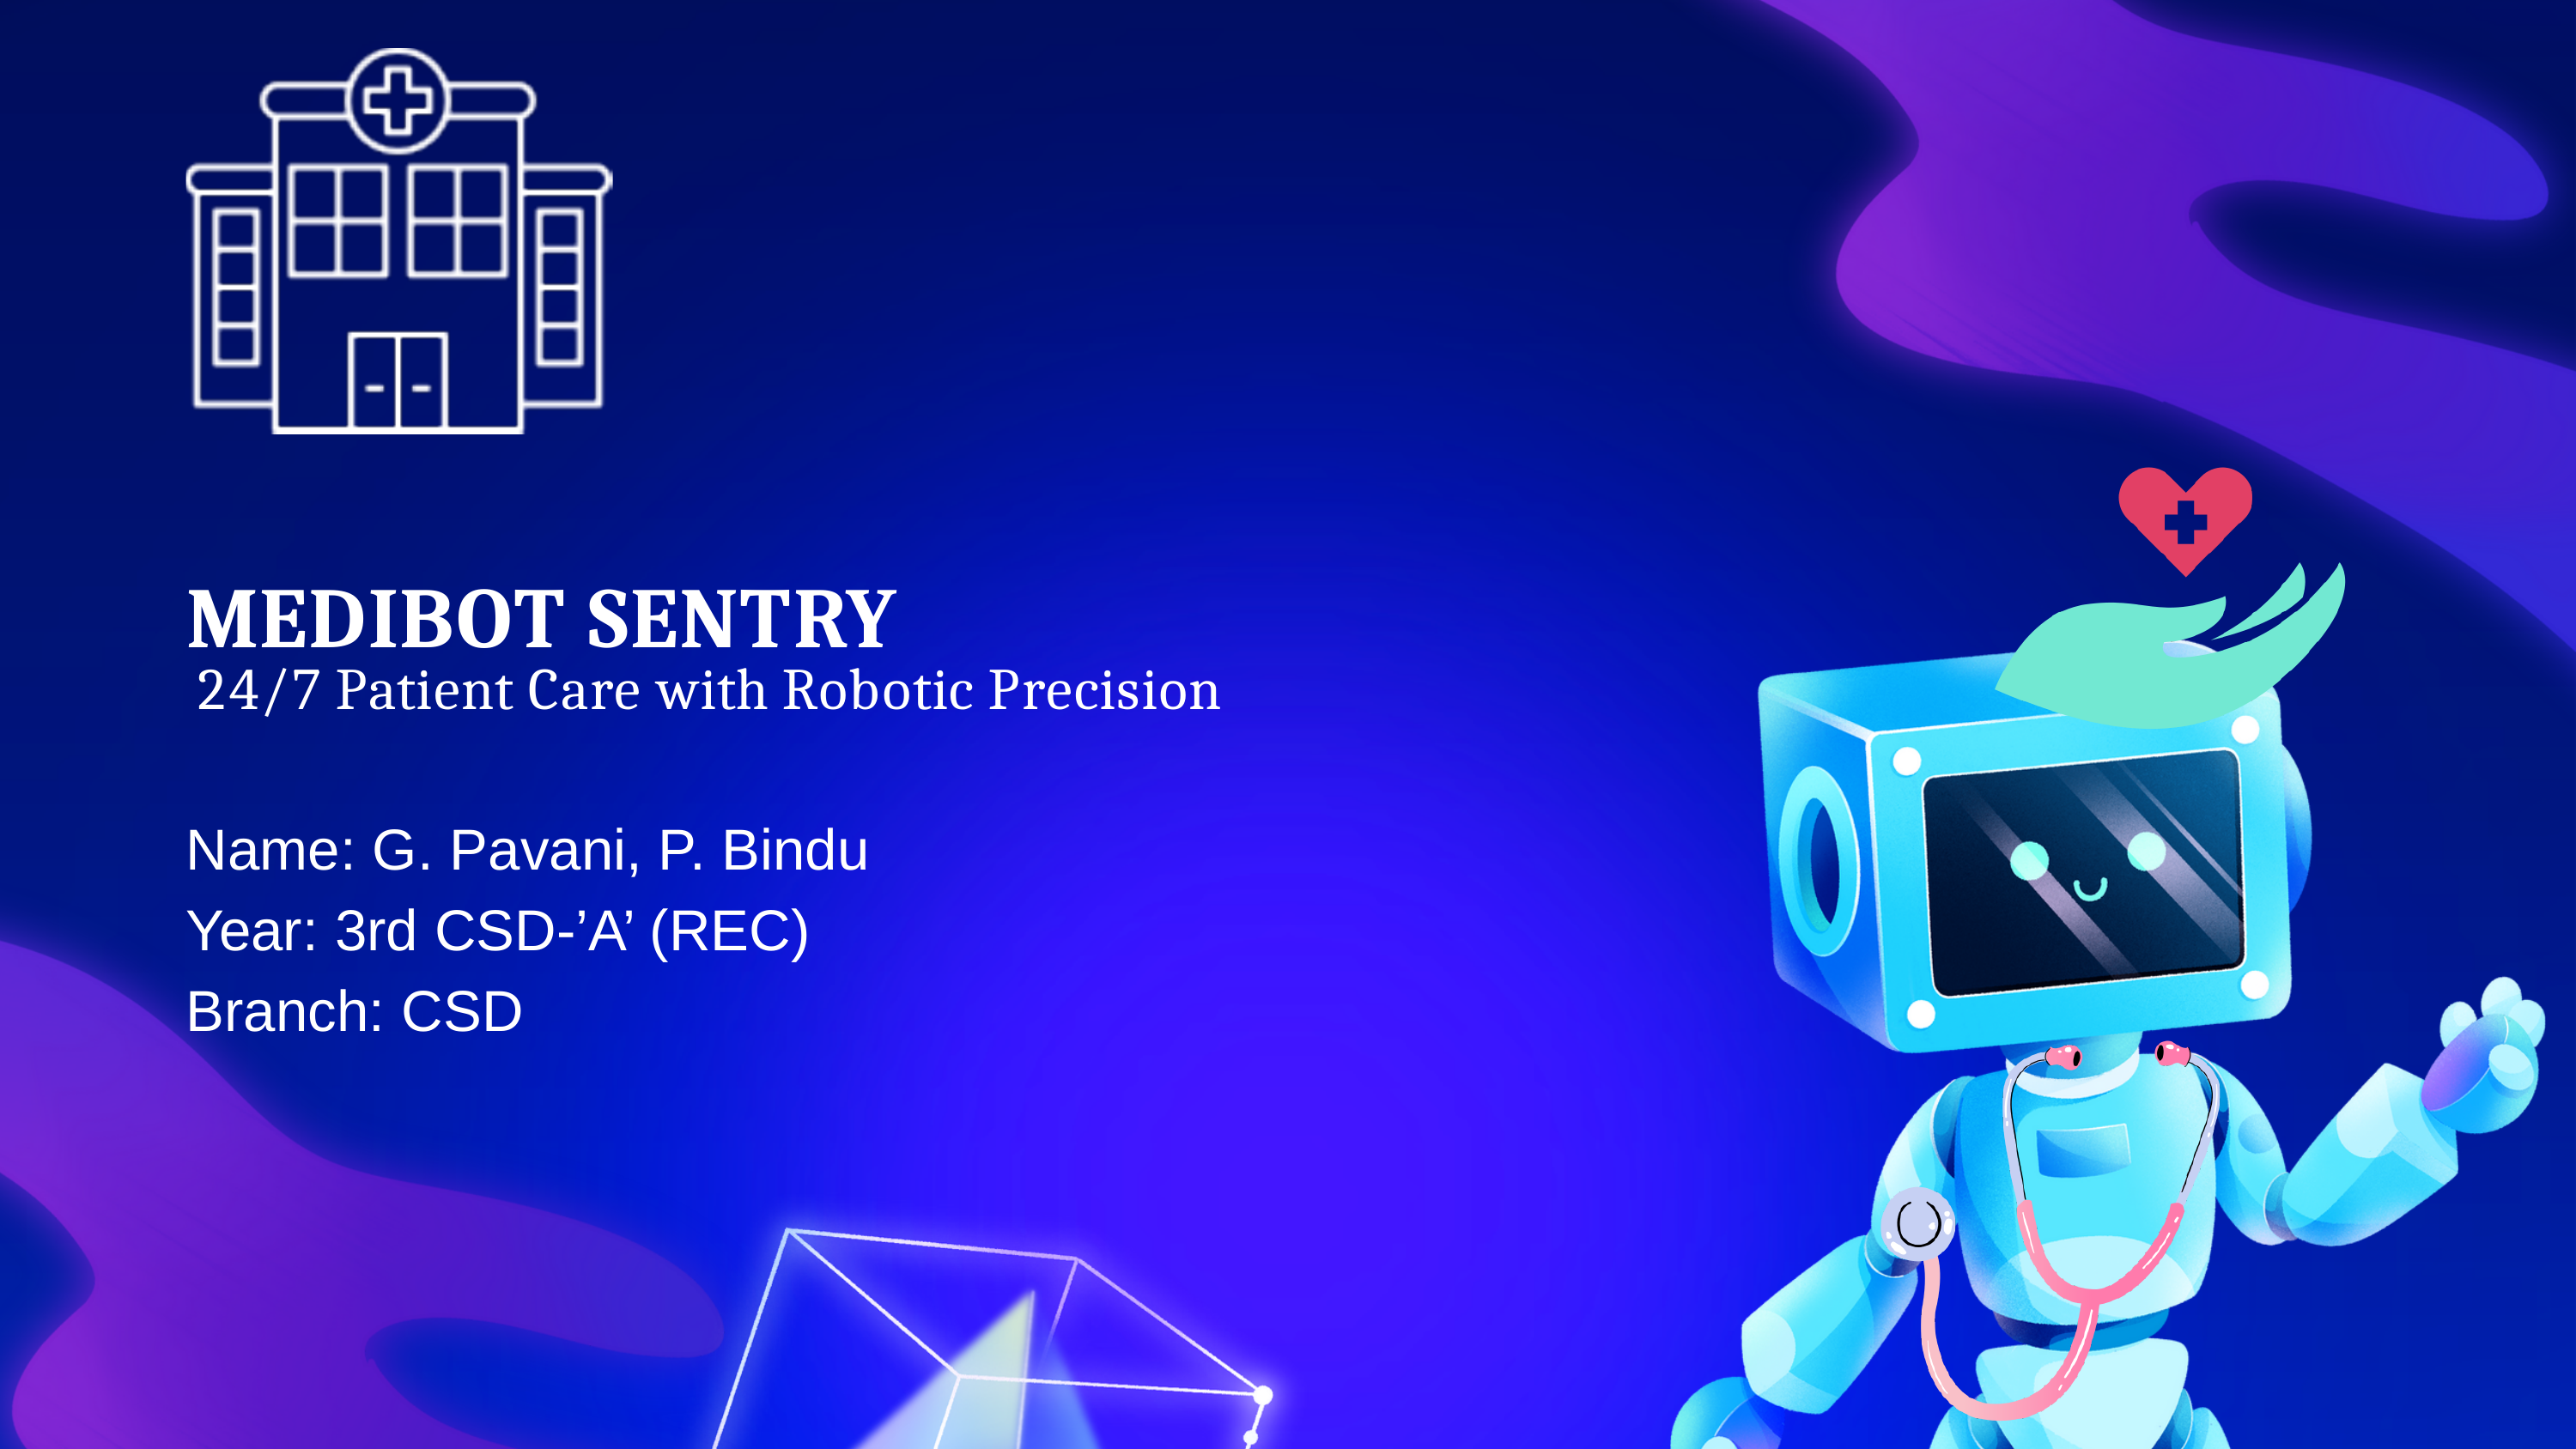

MEDIBOT SENTRY

 24/7 Patient Care with Robotic Precision

Name: G. Pavani, P. Bindu
Year: 3rd CSD-’A’ (REC)
Branch: CSD